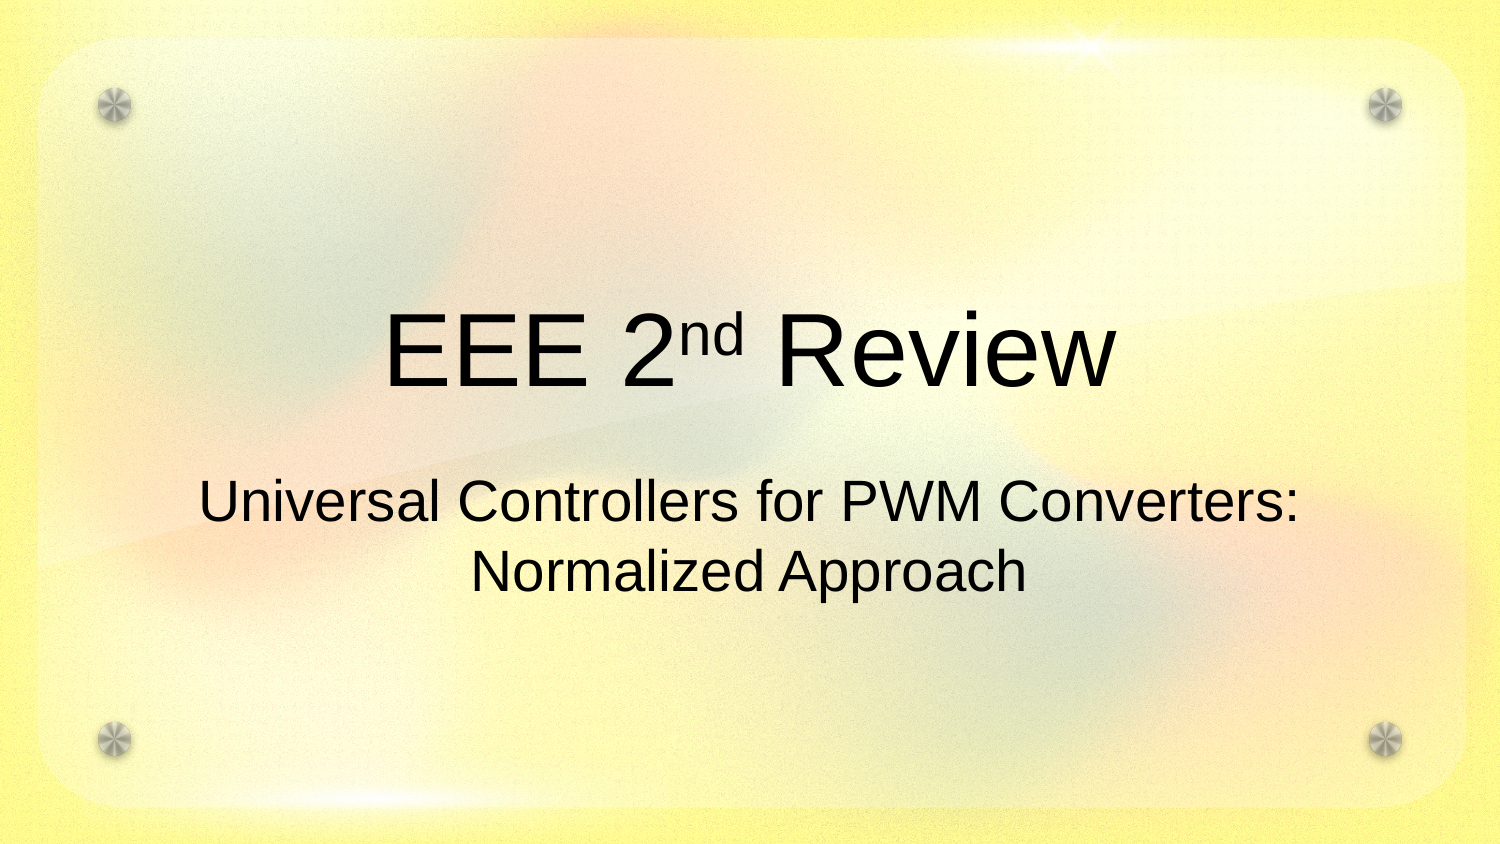

# EEE 2nd Review
Universal Controllers for PWM Converters: Normalized Approach